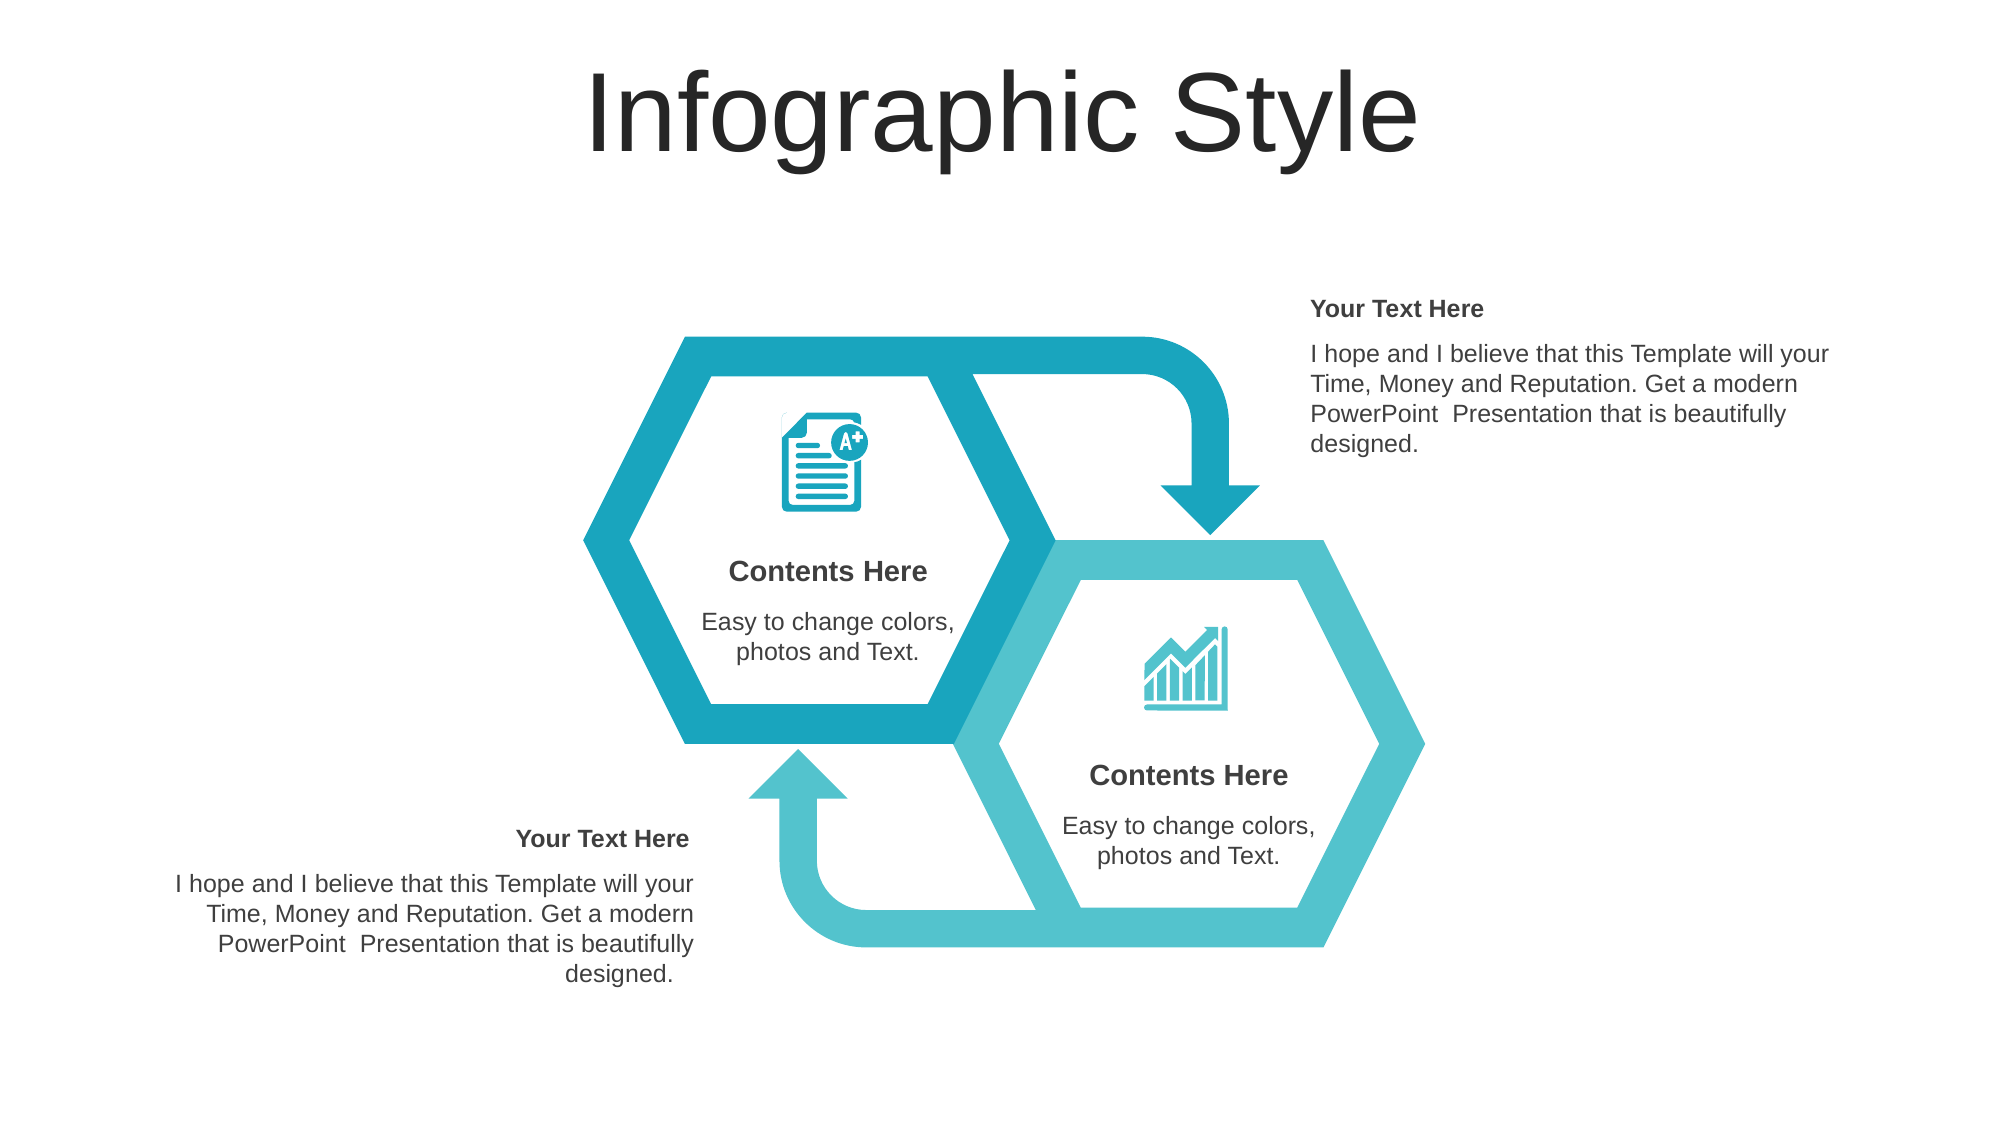

Infographic Style
Your Text Here
I hope and I believe that this Template will your Time, Money and Reputation. Get a modern PowerPoint  Presentation that is beautifully designed.

Contents Here
Easy to change colors, photos and Text.

Contents Here
Easy to change colors, photos and Text.
Your Text Here
I hope and I believe that this Template will your Time, Money and Reputation. Get a modern PowerPoint  Presentation that is beautifully designed.